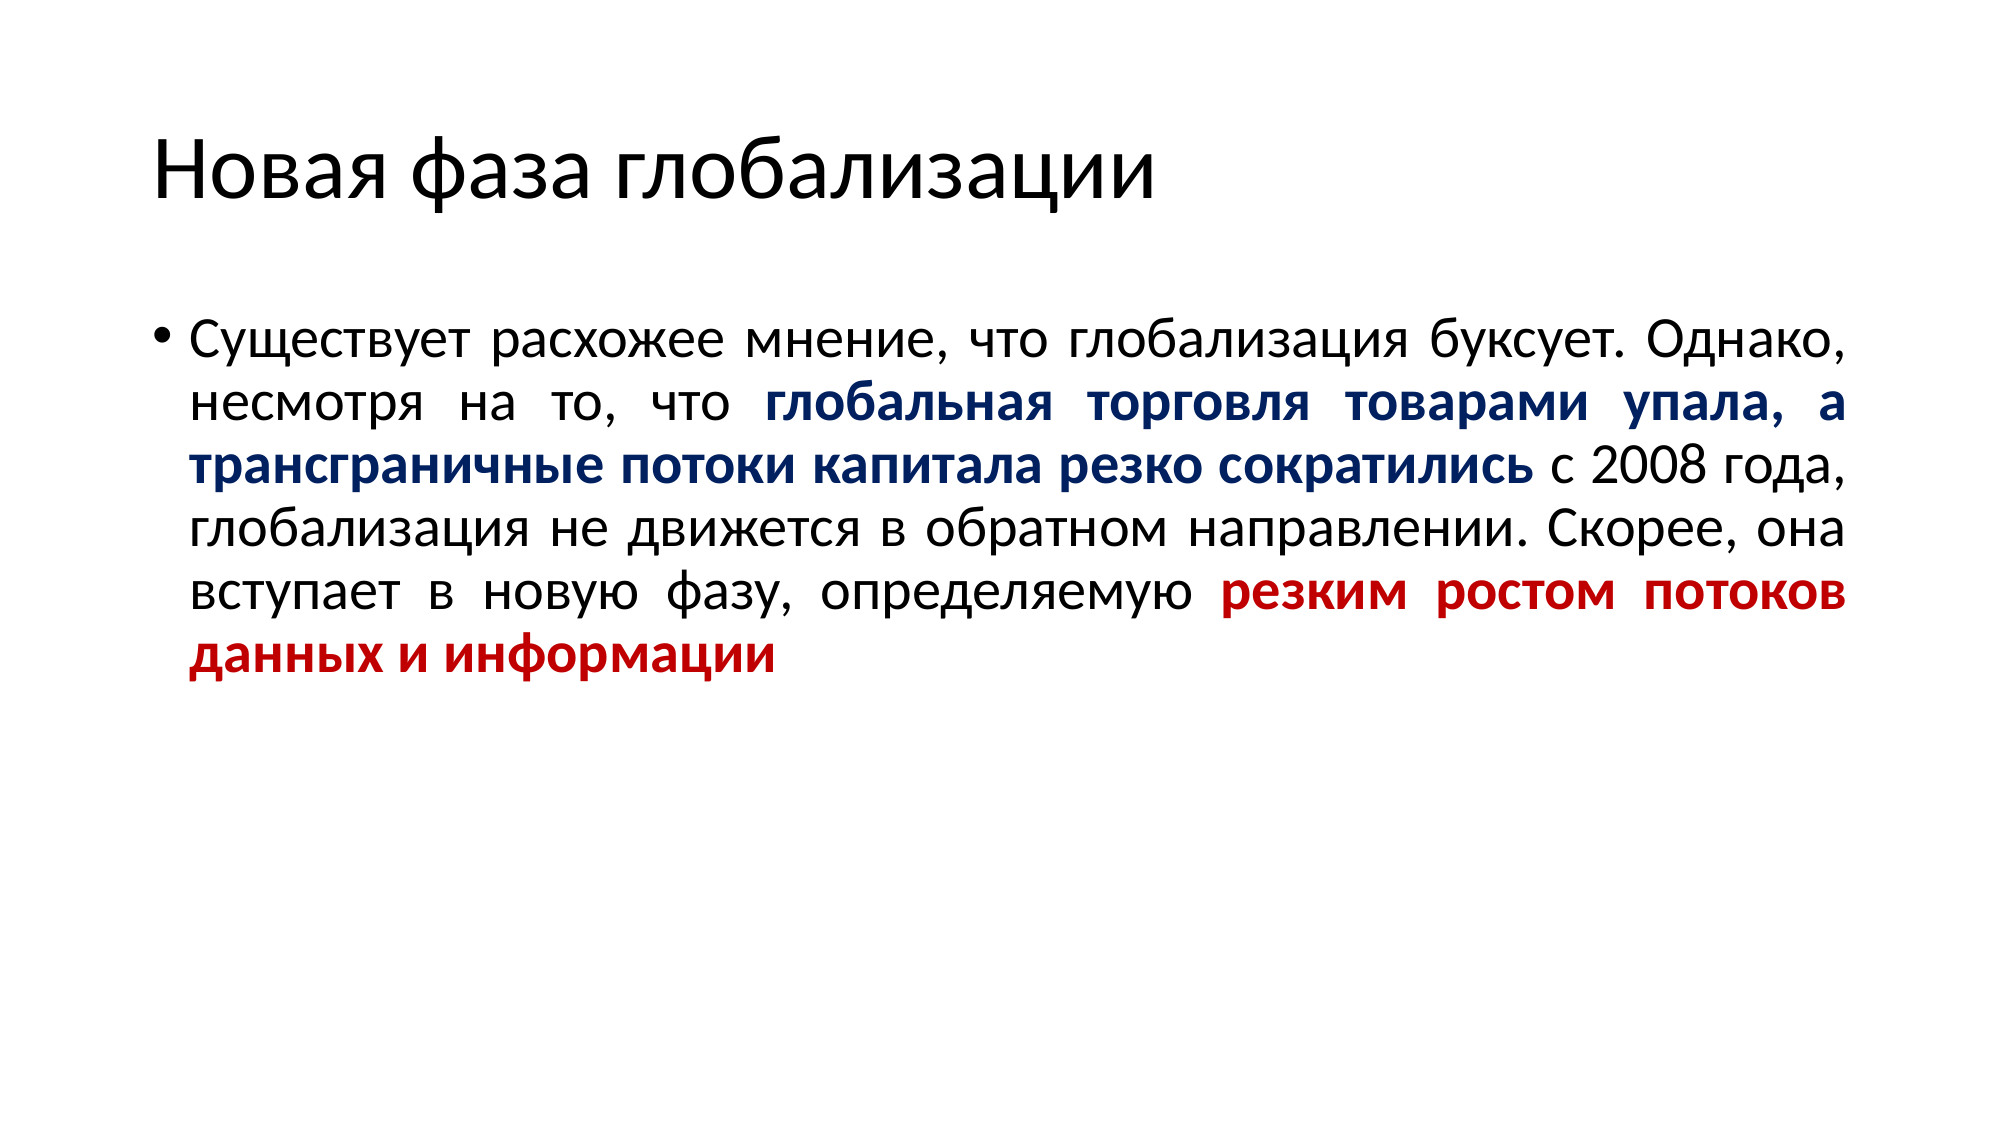

# Новая фаза глобализации
Существует расхожее мнение, что глобализация буксует. Однако, несмотря на то, что глобальная торговля товарами упала, а трансграничные потоки капитала резко сократились с 2008 года, глобализация не движется в обратном направлении. Скорее, она вступает в новую фазу, определяемую резким ростом потоков данных и информации